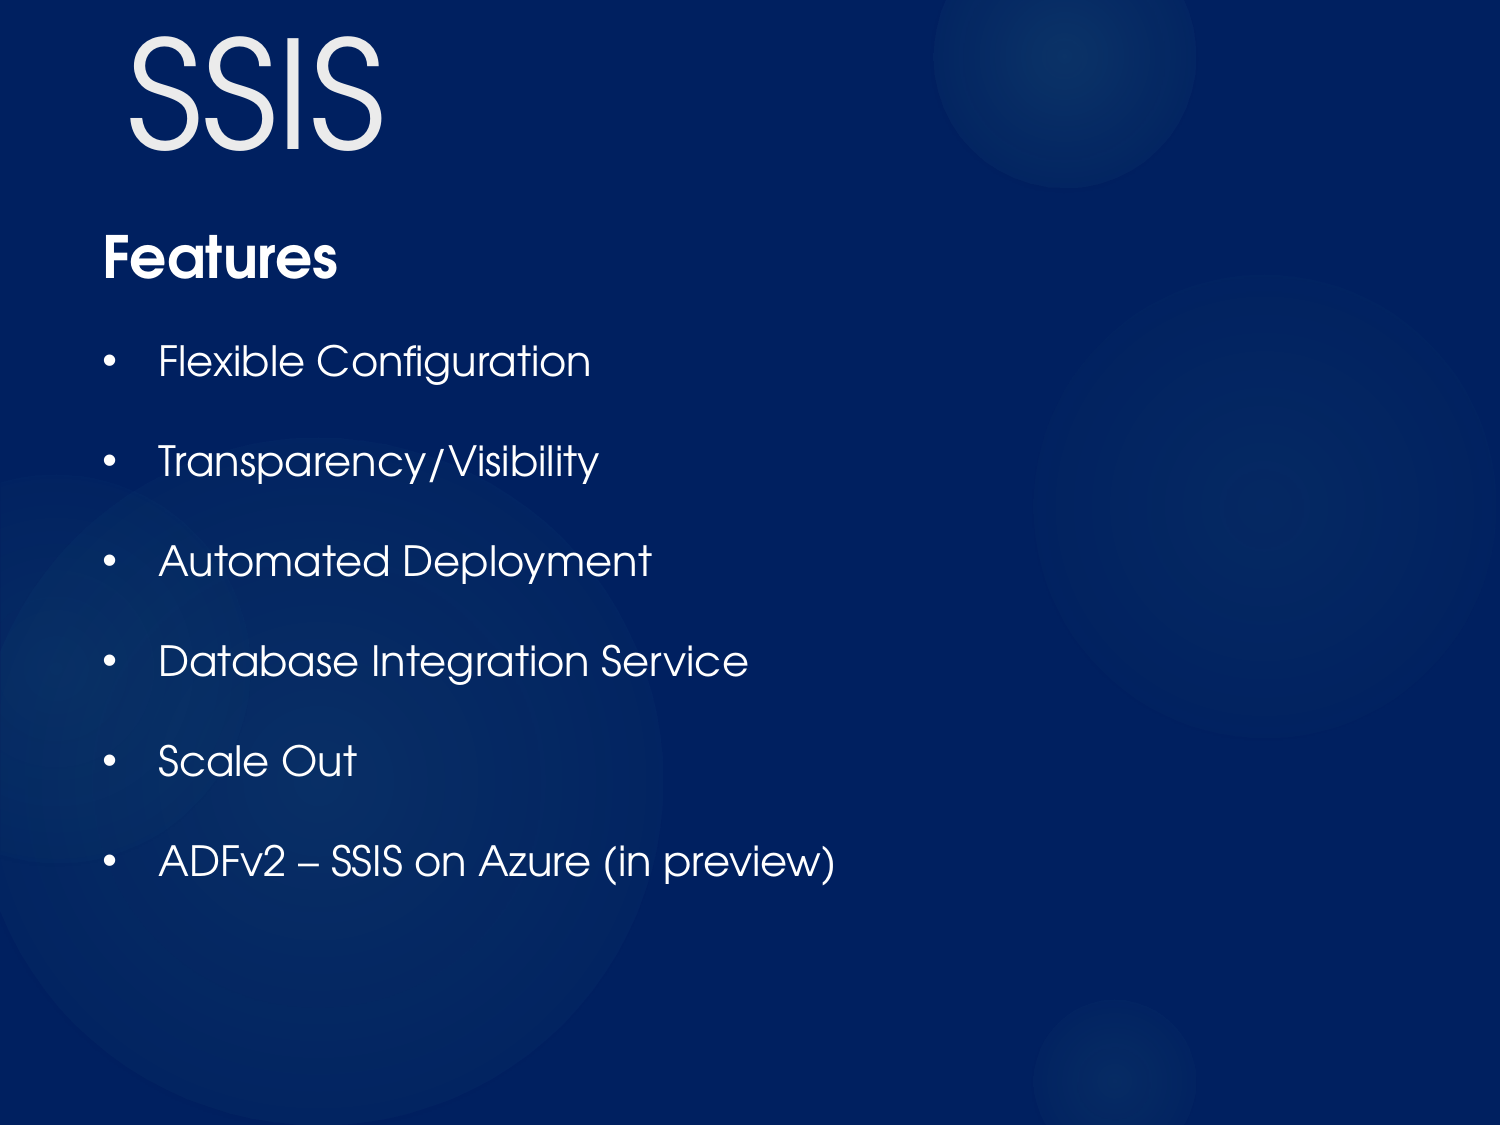

# SSIS
Features

Flexible Configuration

Transparency/Visibility

Automated Deployment

Database Integration Service

Scale Out

ADFv2 – SSIS on Azure (in preview)